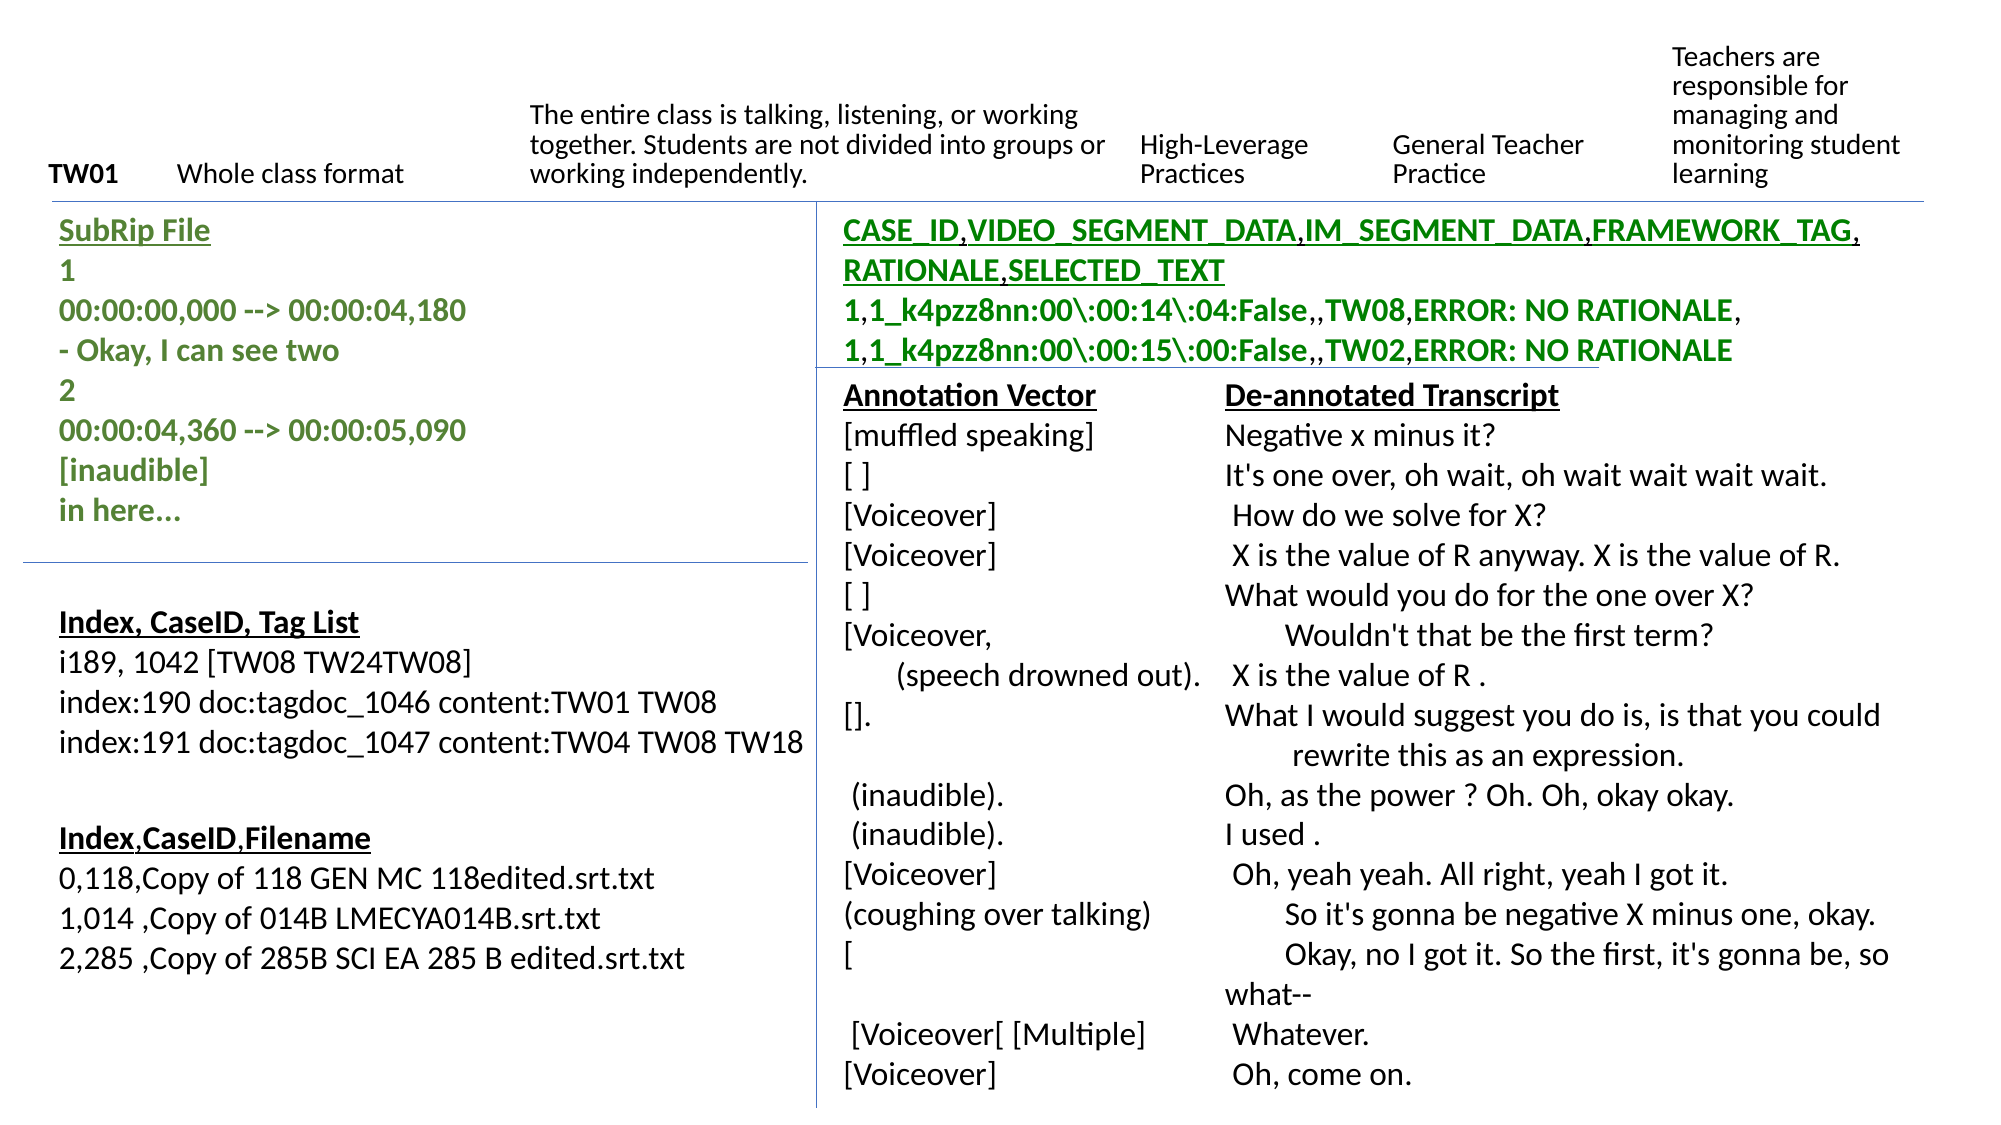

| TW01 | Whole class format | The entire class is talking, listening, or working together. Students are not divided into groups or working independently. | High-Leverage Practices | General Teacher Practice | Teachers are responsible for managing and monitoring student learning |
| --- | --- | --- | --- | --- | --- |
SubRip File
1
00:00:00,000 --> 00:00:04,180
- Okay, I can see two
2
00:00:04,360 --> 00:00:05,090
[inaudible]
in here...
CASE_ID,VIDEO_SEGMENT_DATA,IM_SEGMENT_DATA,FRAMEWORK_TAG,RATIONALE,SELECTED_TEXT
1,1_k4pzz8nn:00\:00:14\:04:False,,TW08,ERROR: NO RATIONALE,
1,1_k4pzz8nn:00\:00:15\:00:False,,TW02,ERROR: NO RATIONALE
Annotation Vector
[muffled speaking]
[ ]
[Voiceover]
[Voiceover]
[ ]
[Voiceover,
       (speech drowned out).
[].
 (inaudible).
 (inaudible).
[Voiceover]
(coughing over talking)
[

 [Voiceover[ [Multiple]
[Voiceover]
De-annotated Transcript
Negative x minus it?
It's one over, oh wait, oh wait wait wait wait.
 How do we solve for X?
 X is the value of R anyway. X is the value of R.
What would you do for the one over X?
        Wouldn't that be the first term?
 X is the value of R .
What I would suggest you do is, is that you could
         rewrite this as an expression.
Oh, as the power ? Oh. Oh, okay okay.
I used .
 Oh, yeah yeah. All right, yeah I got it.
        So it's gonna be negative X minus one, okay.
        Okay, no I got it. So the first, it's gonna be, so what--
 Whatever.
 Oh, come on.
Index, CaseID, Tag List
i189, 1042 [TW08 TW24TW08]
index:190 doc:tagdoc_1046 content:TW01 TW08
index:191 doc:tagdoc_1047 content:TW04 TW08 TW18

Index,CaseID,Filename
0,118,Copy of 118 GEN MC 118edited.srt.txt
1,014 ,Copy of 014B LMECYA014B.srt.txt
2,285 ,Copy of 285B SCI EA 285 B edited.srt.txt